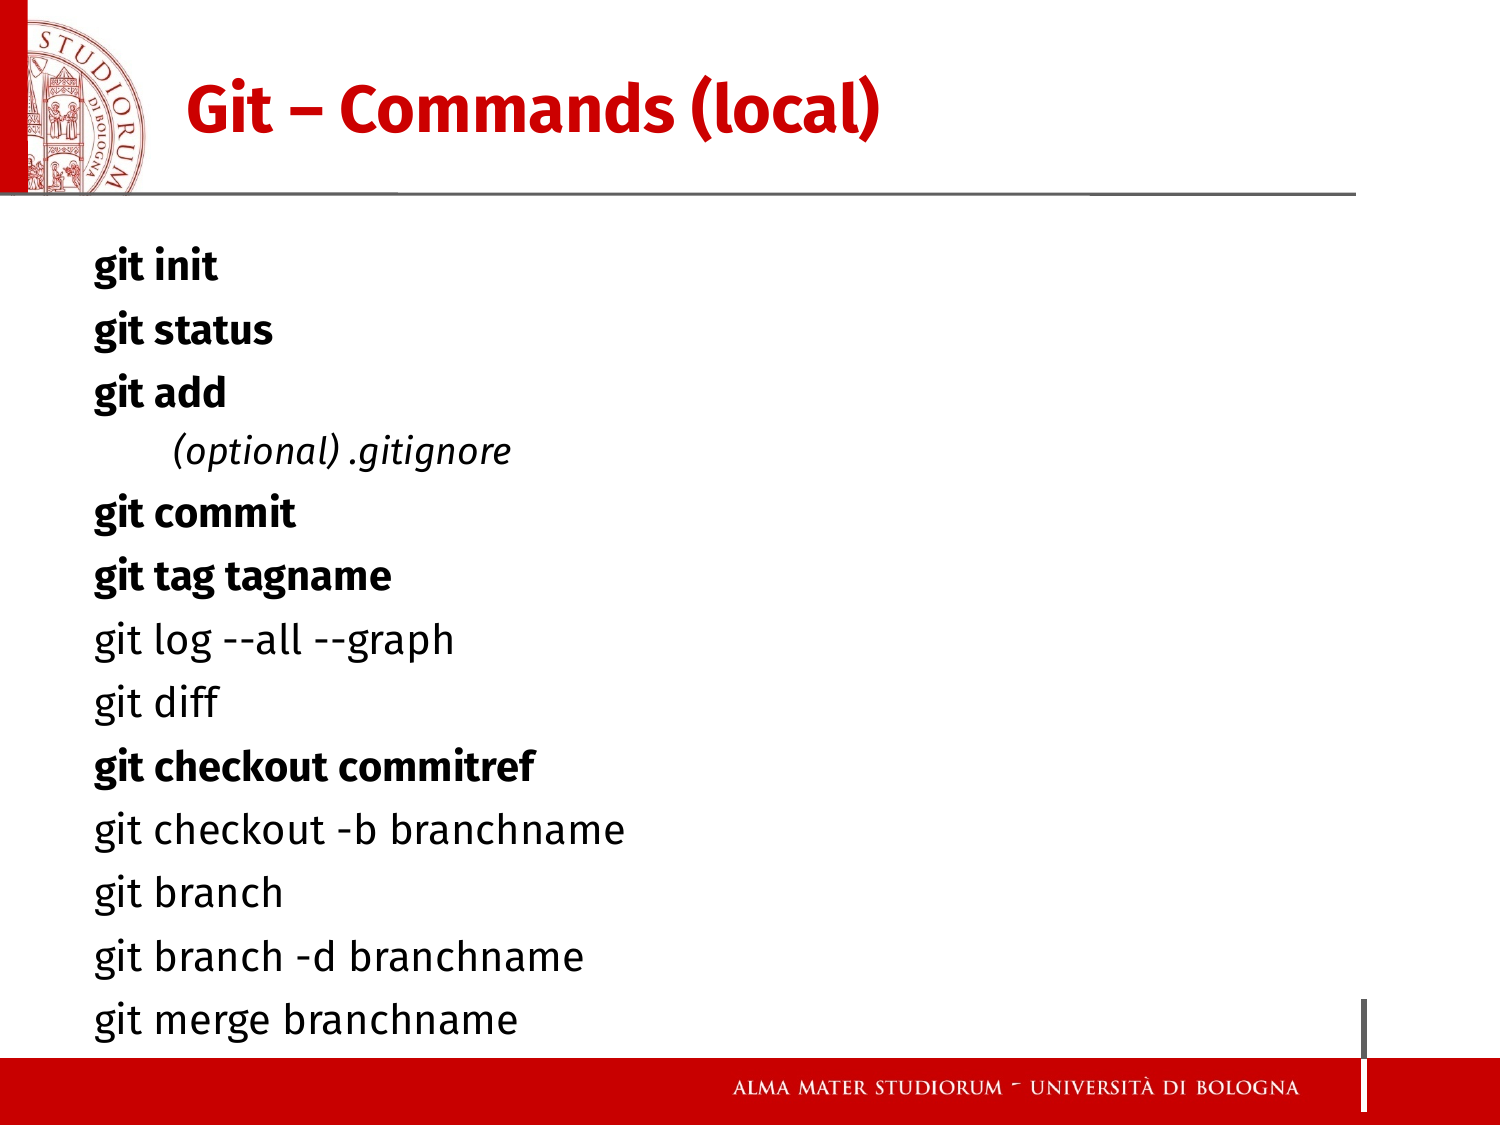

# Git – Commands (local)
git init
git status
git add
(optional) .gitignore
git commit
git tag tagname
git log --all --graph
git diff
git checkout commitref
git checkout -b branchname
git branch
git branch -d branchname
git merge branchname